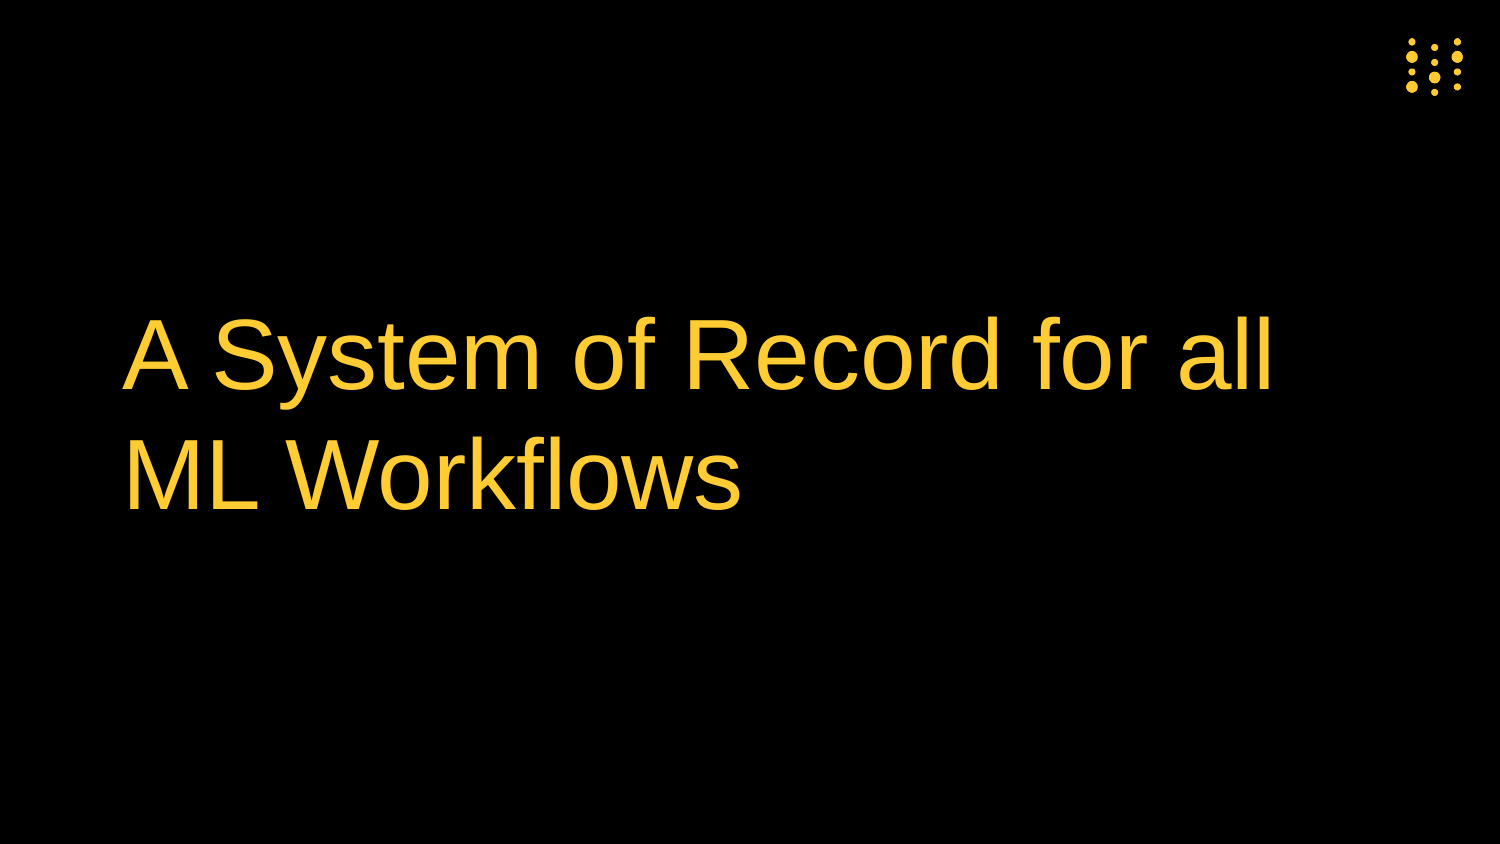

# A System of Record for all ML Workflows